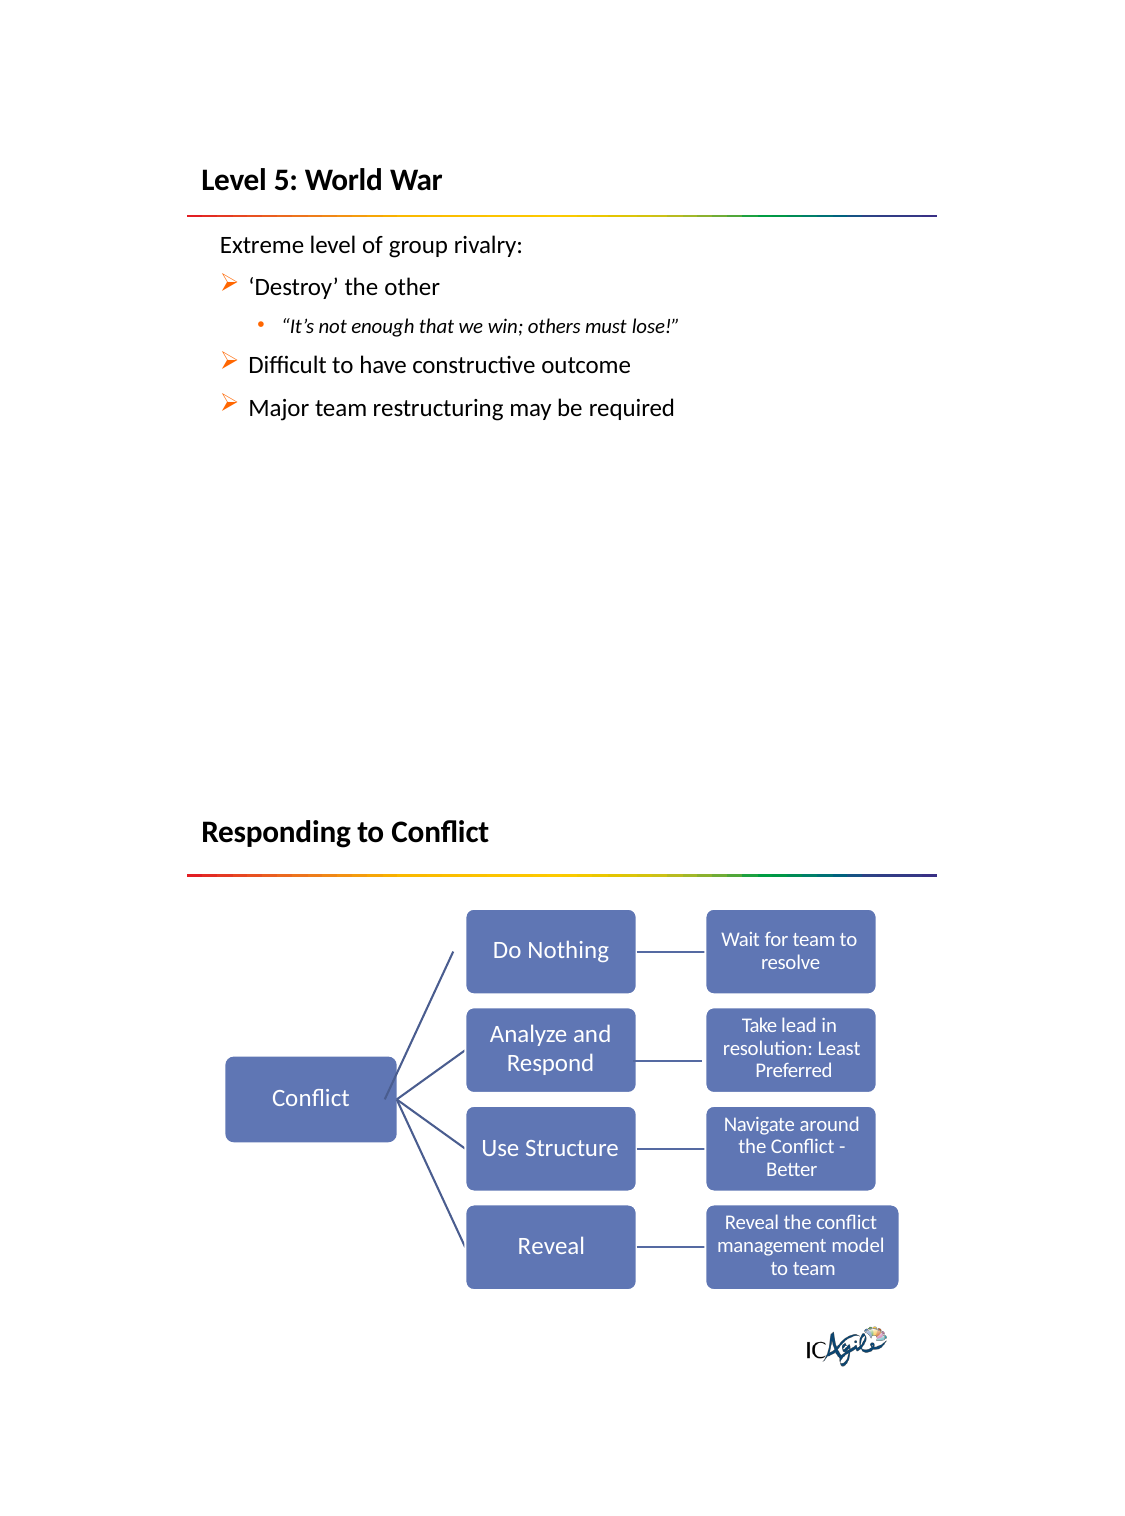

Level 5: World War

Extreme level of group rivalry:
‘Destroy’ the other
“It’s not enough that we win; others must lose!”
Difficult to have constructive outcome
Major team restructuring may be required

Responding to Conflict

Wait for team to  resolve
Do Nothing

Take lead in  resolution: Least  Preferred
Analyze and
Respond

Conflict

Navigate around  the Conflict -  Better
Use Structure

Reveal the conflict  management model  to team
Reveal